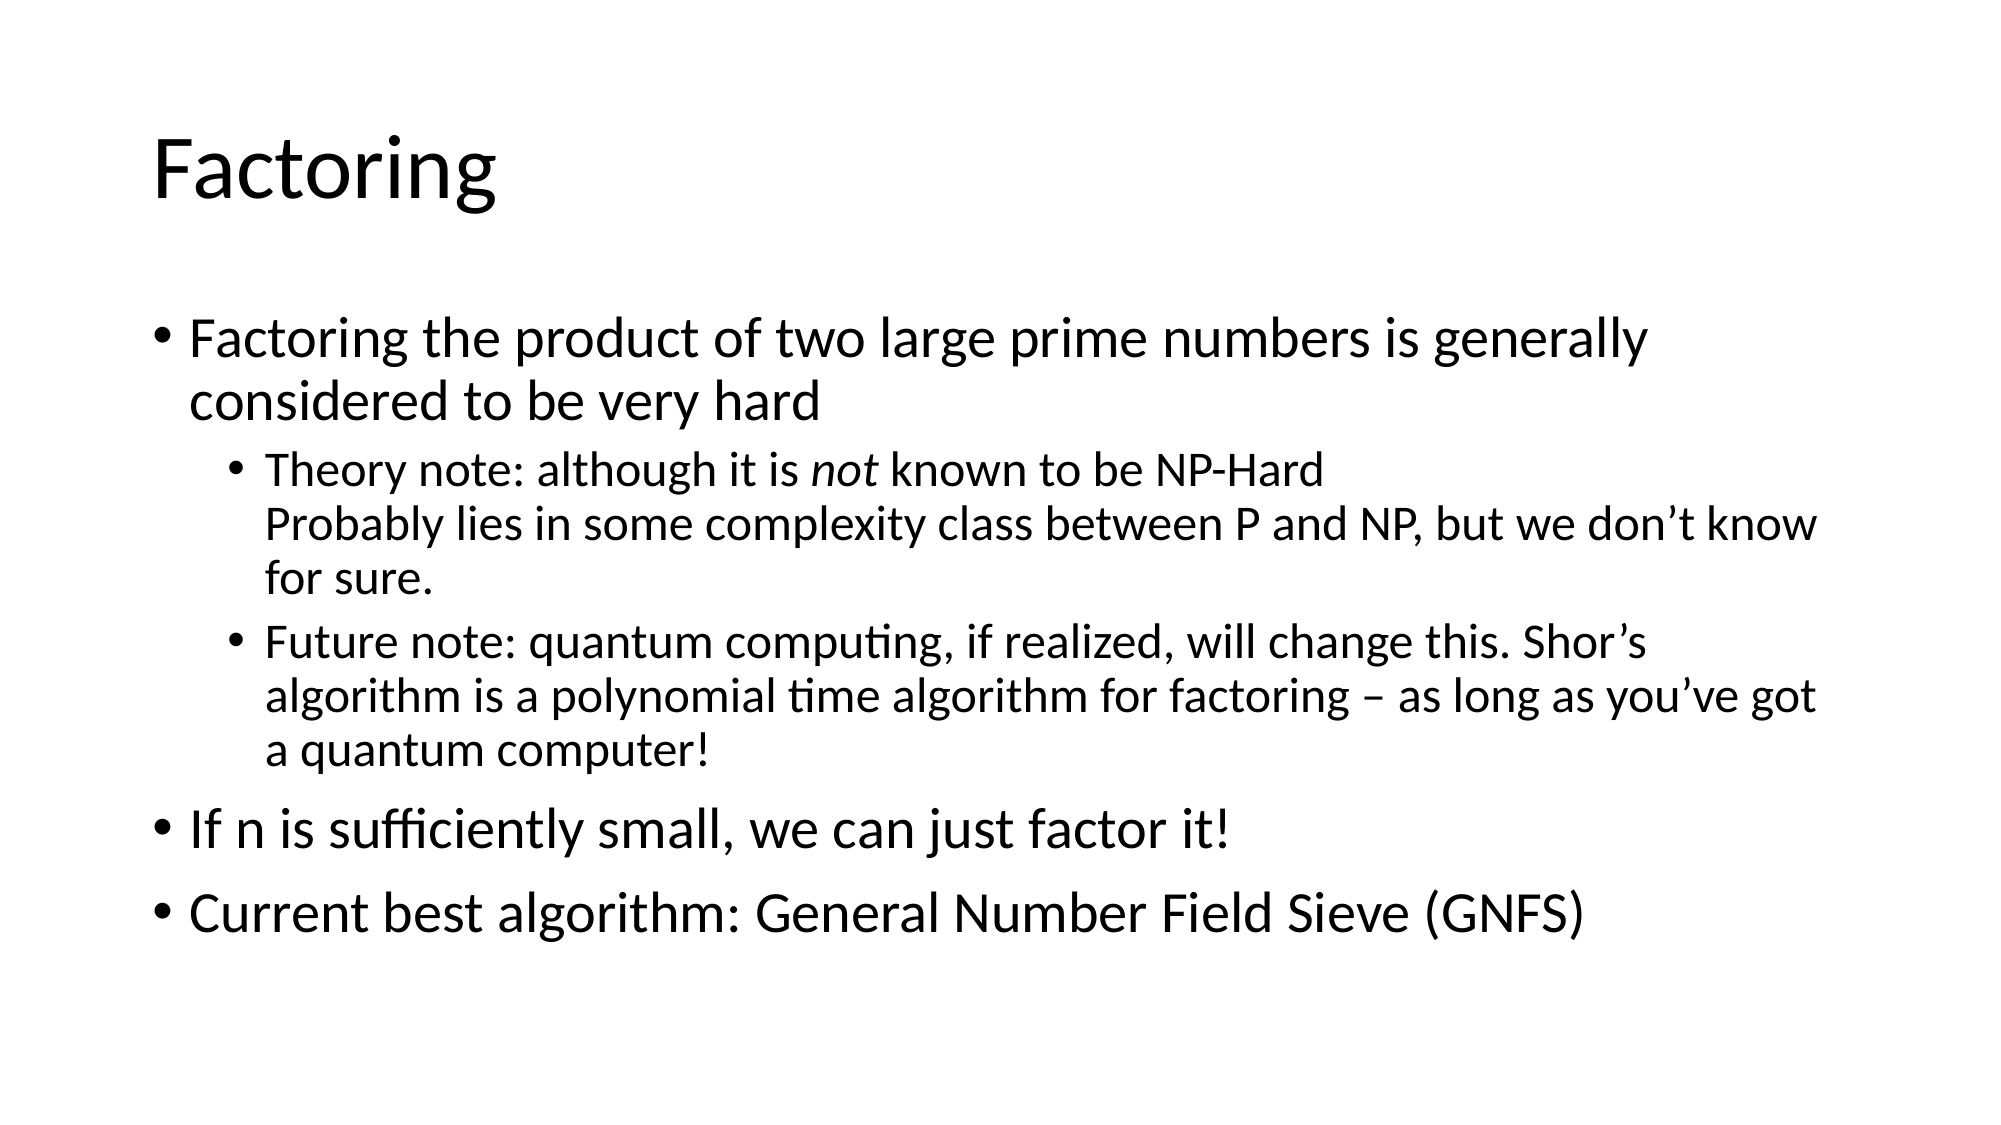

# Factoring
Factoring the product of two large prime numbers is generally considered to be very hard
Theory note: although it is not known to be NP-Hard
Probably lies in some complexity class between P and NP, but we don’t know for sure.
Future note: quantum computing, if realized, will change this. Shor’s algorithm is a polynomial time algorithm for factoring – as long as you’ve got a quantum computer!
If n is sufficiently small, we can just factor it!
Current best algorithm: General Number Field Sieve (GNFS)